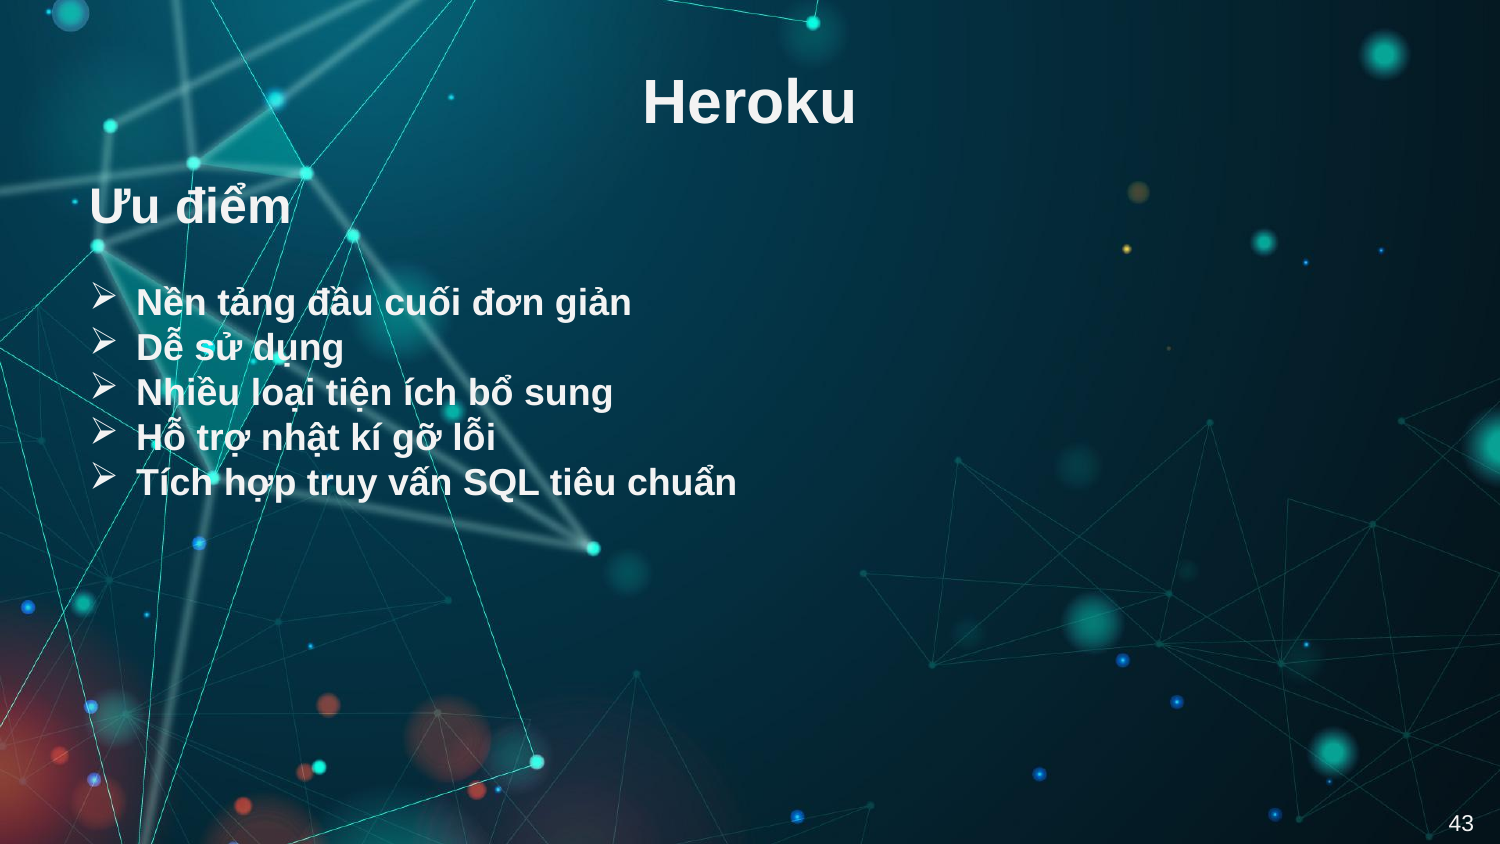

# Heroku
Ưu điểm
Nền tảng đầu cuối đơn giản
Dễ sử dụng
Nhiều loại tiện ích bổ sung
Hỗ trợ nhật kí gỡ lỗi
Tích hợp truy vấn SQL tiêu chuẩn
43